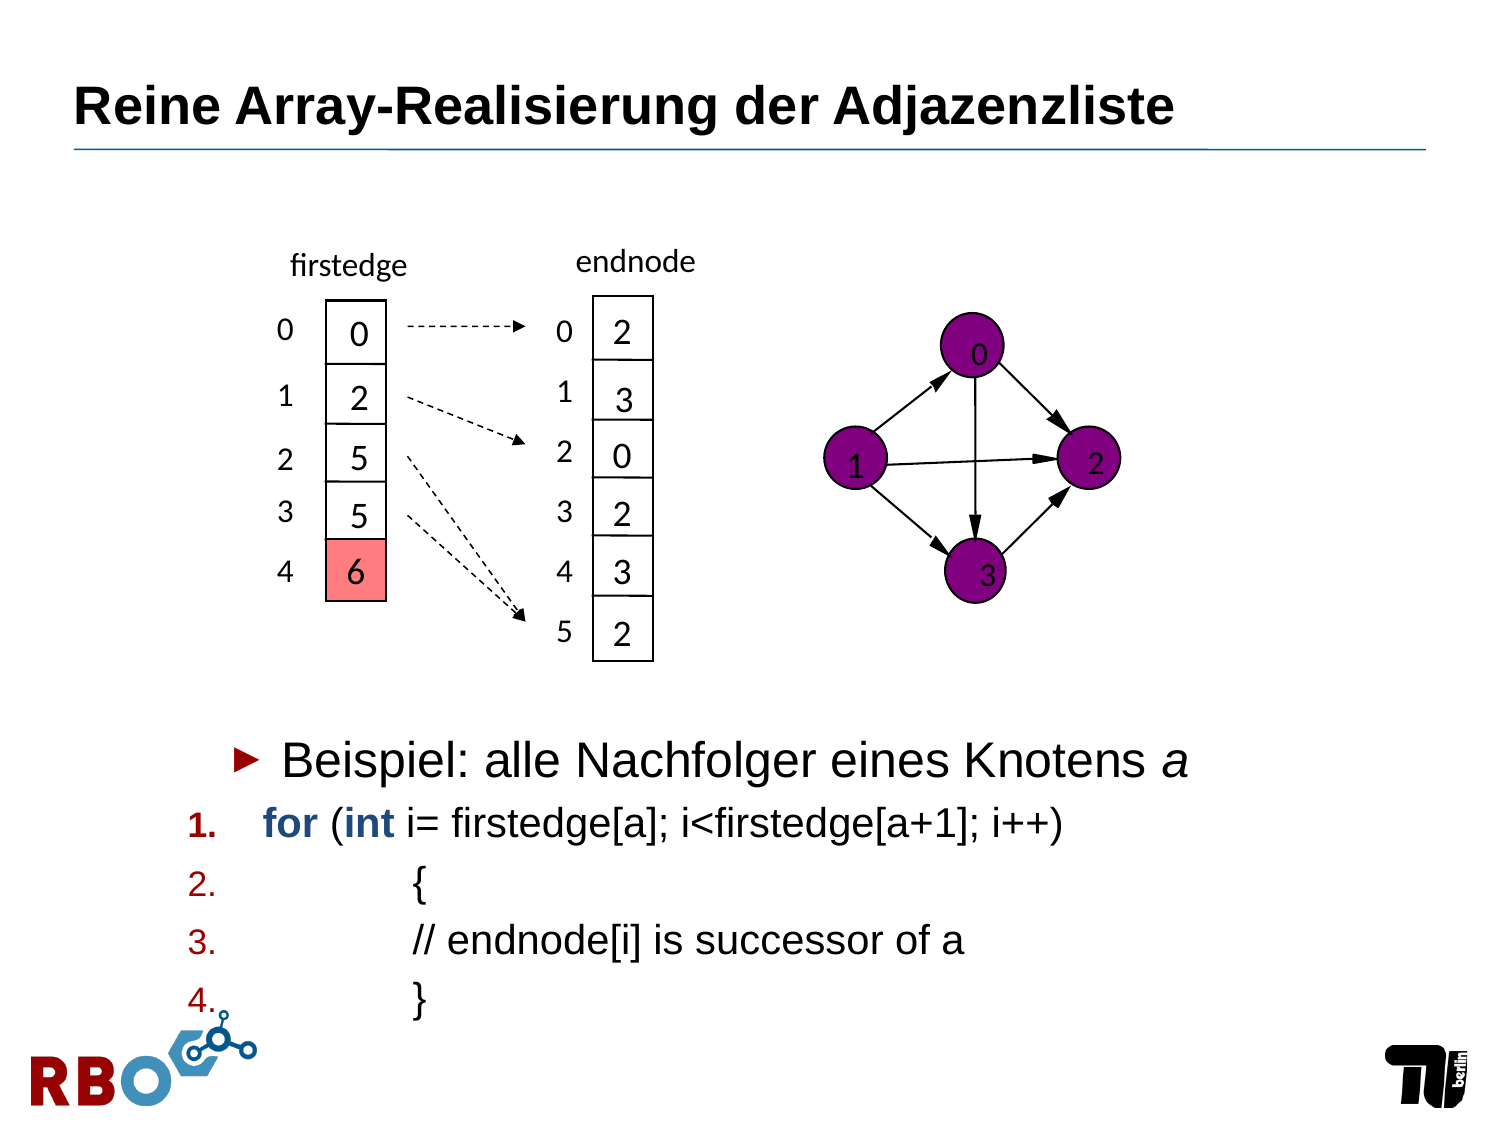

# Reine Array-Realisierung der Adjazenzliste
endnode

firstedge

0
2

0
0

0

1

2
1

3

2

0

5

2

1
2

2
3
3

5

6

3

6
4
4

3

2
5

Beispiel: alle Nachfolger eines Knotens a
for (int i= firstedge[a]; i<firstedge[a+1]; i++)
	{
	// endnode[i] is successor of a
	}